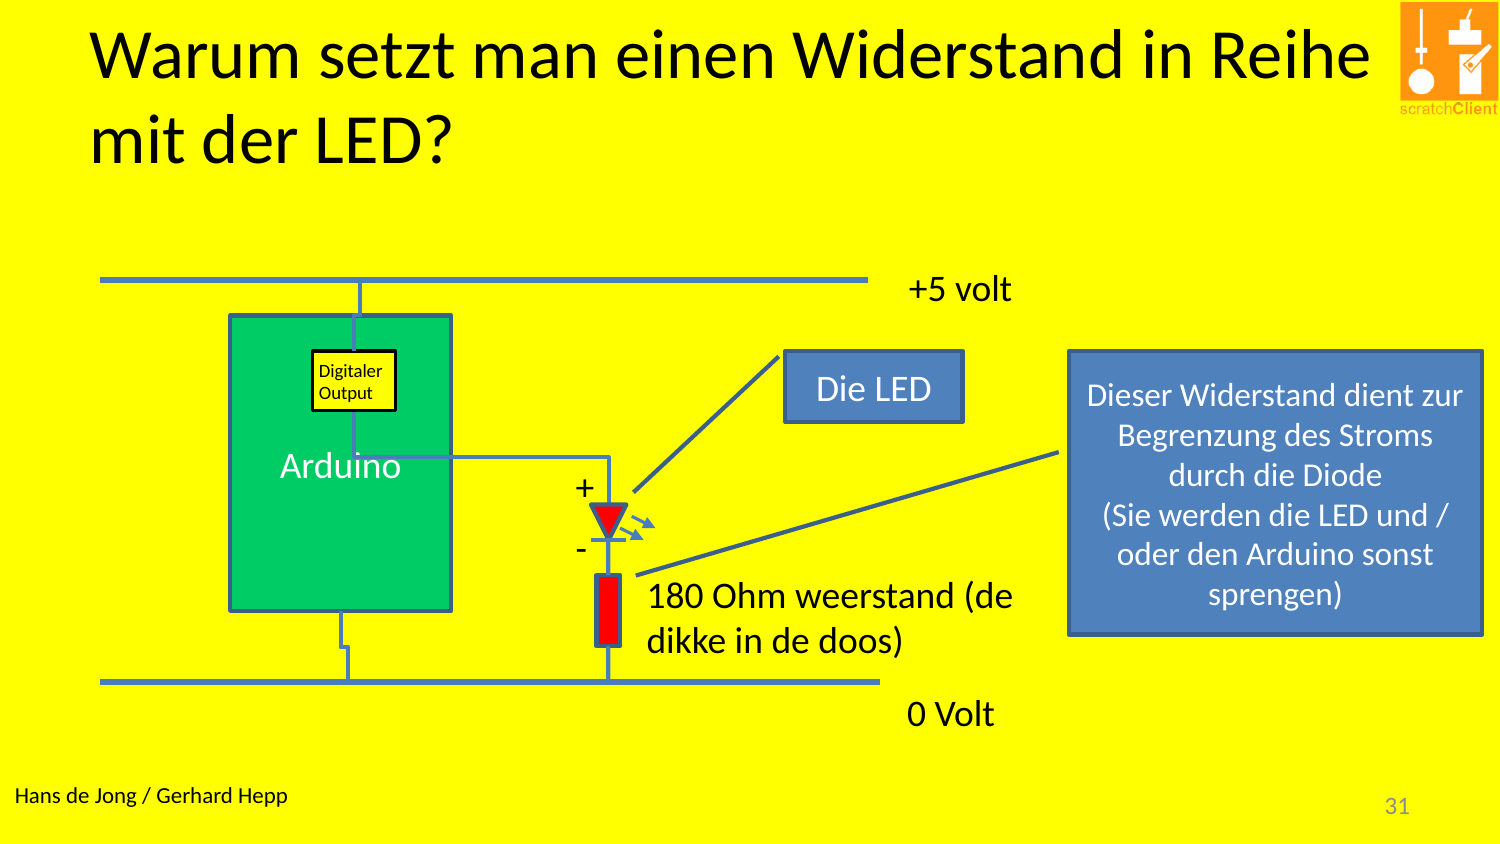

Warum setzt man einen Widerstand in Reihe mit der LED?
+5 volt
Arduino
Digitaler Output
Die LED
Dieser Widerstand dient zur Begrenzung des Stroms durch die Diode
(Sie werden die LED und / oder den Arduino sonst sprengen)
+

-
180 Ohm weerstand (de dikke in de doos)

0 Volt
31